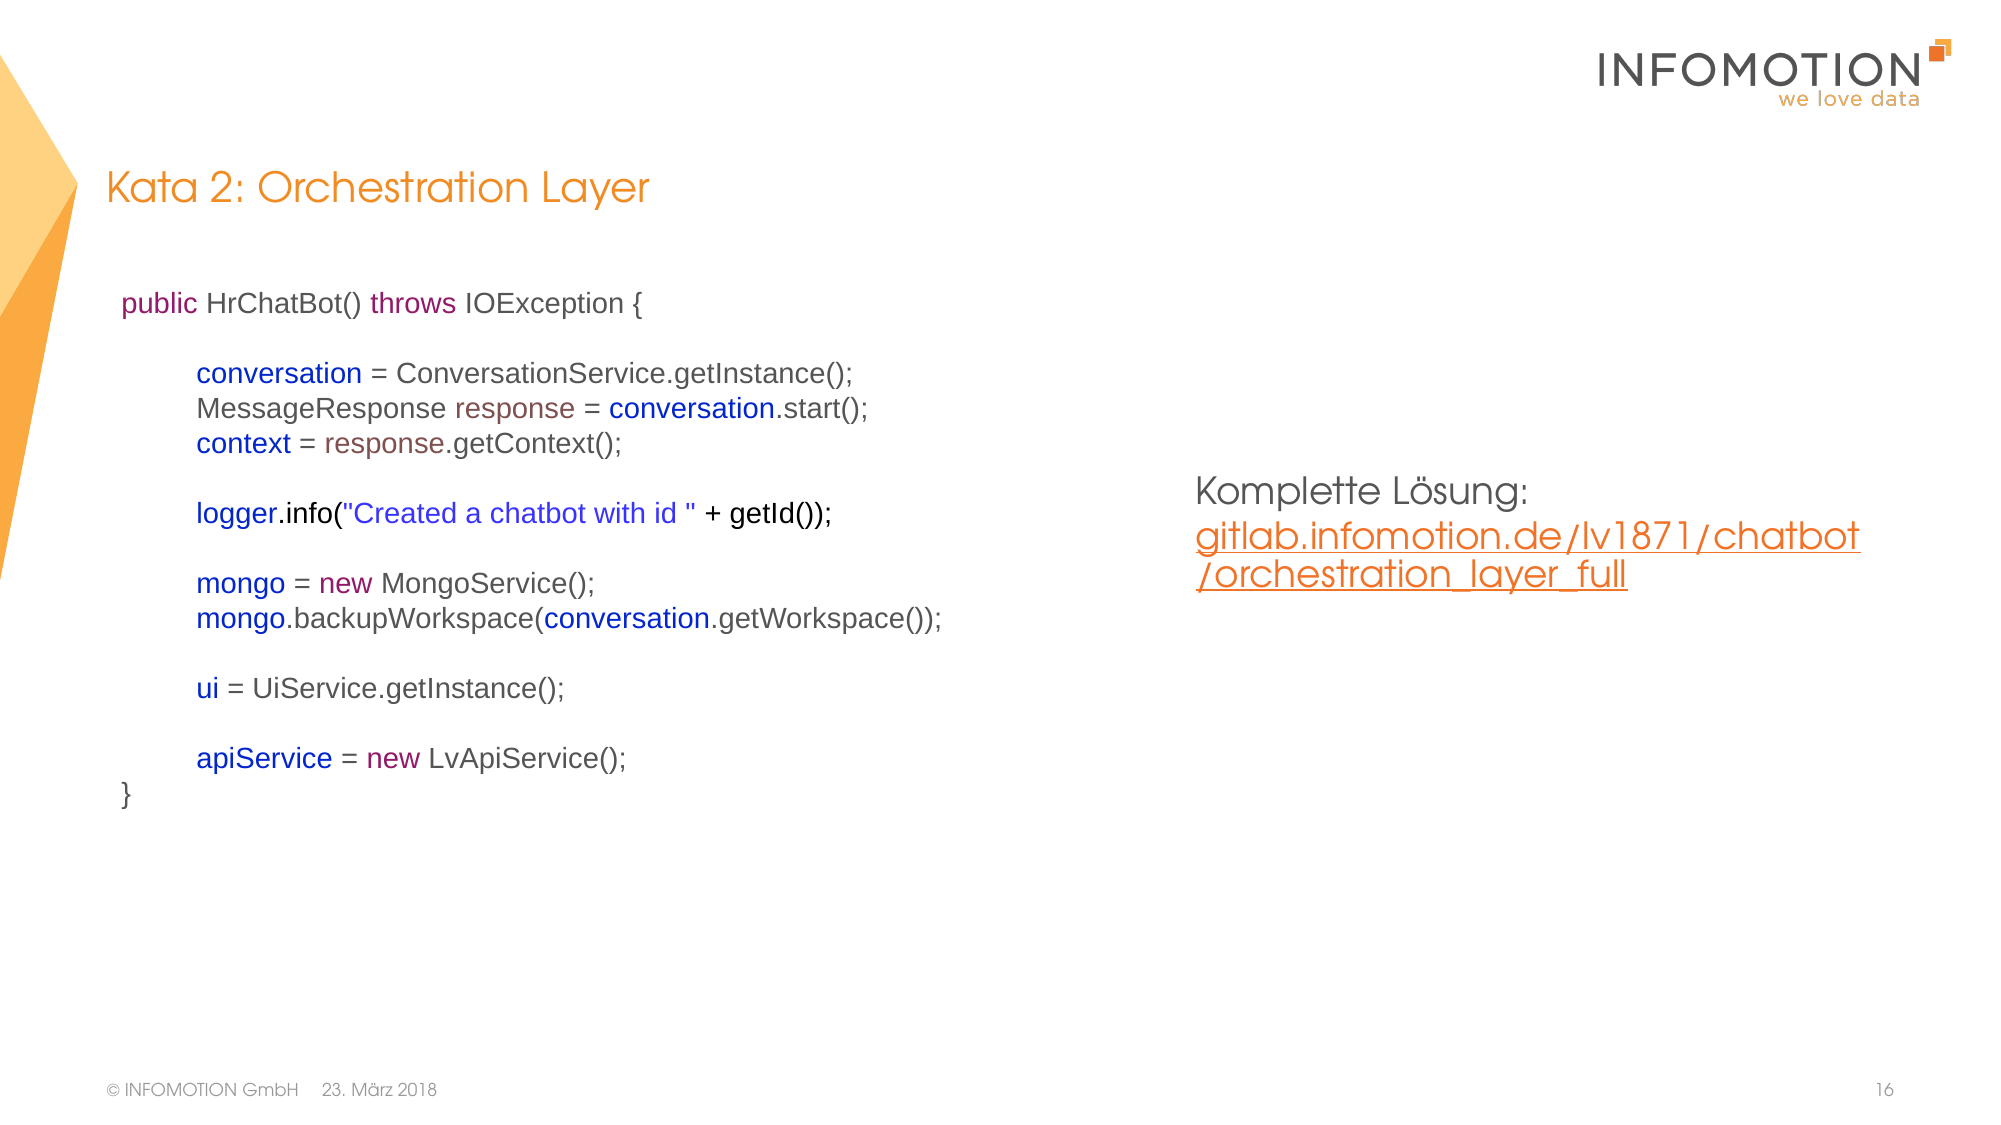

# Kata 2: Orchestration Layer
public HrChatBot() throws IOException {

conversation = ConversationService.getInstance();
MessageResponse response = conversation.start();
context = response.getContext();

logger.info("Created a chatbot with id " + getId());

mongo = new MongoService();
mongo.backupWorkspace(conversation.getWorkspace());

ui = UiService.getInstance();

apiService = new LvApiService();
}
Komplette Lösung:
gitlab.infomotion.de/lv1871/chatbot/orchestration_layer_full